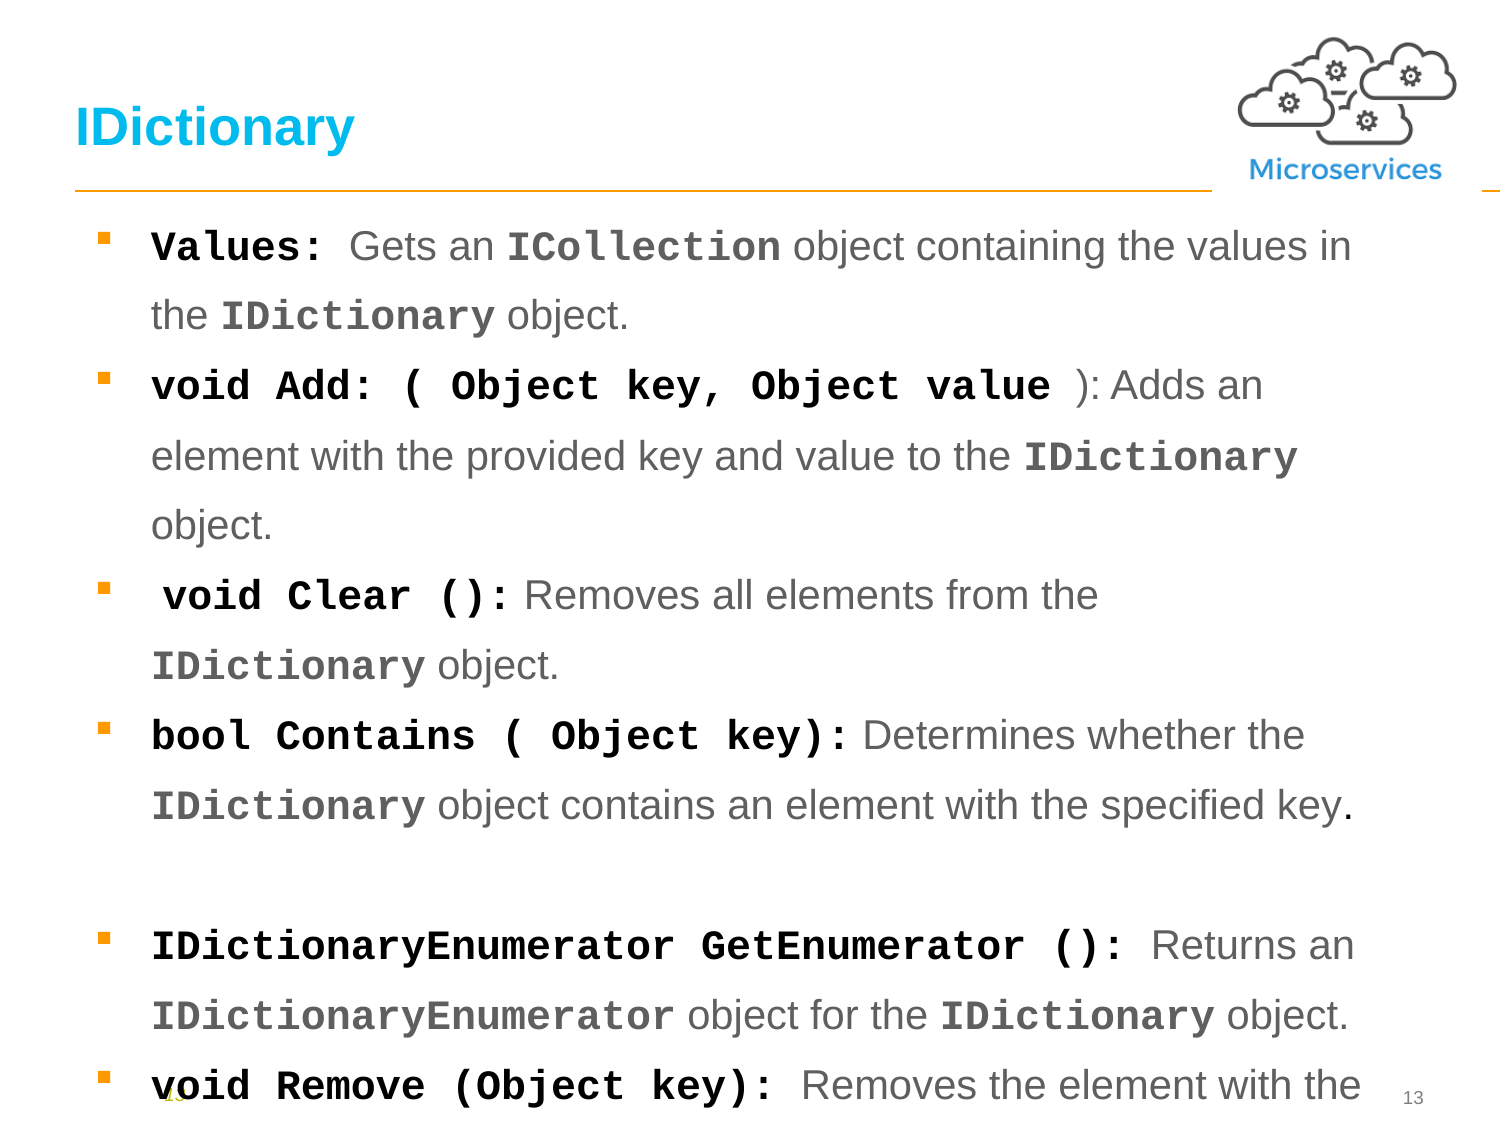

# IDictionary
Values:  Gets an ICollection object containing the values in the IDictionary object.
void Add: ( Object key, Object value ): Adds an element with the provided key and value to the IDictionary object.
 void Clear (): Removes all elements from the IDictionary object.
bool Contains ( Object key): Determines whether the IDictionary object contains an element with the specified key.
IDictionaryEnumerator GetEnumerator (): Returns an IDictionaryEnumerator object for the IDictionary object.
void Remove (Object key): Removes the element with the specified key from the IDictionary object.
13